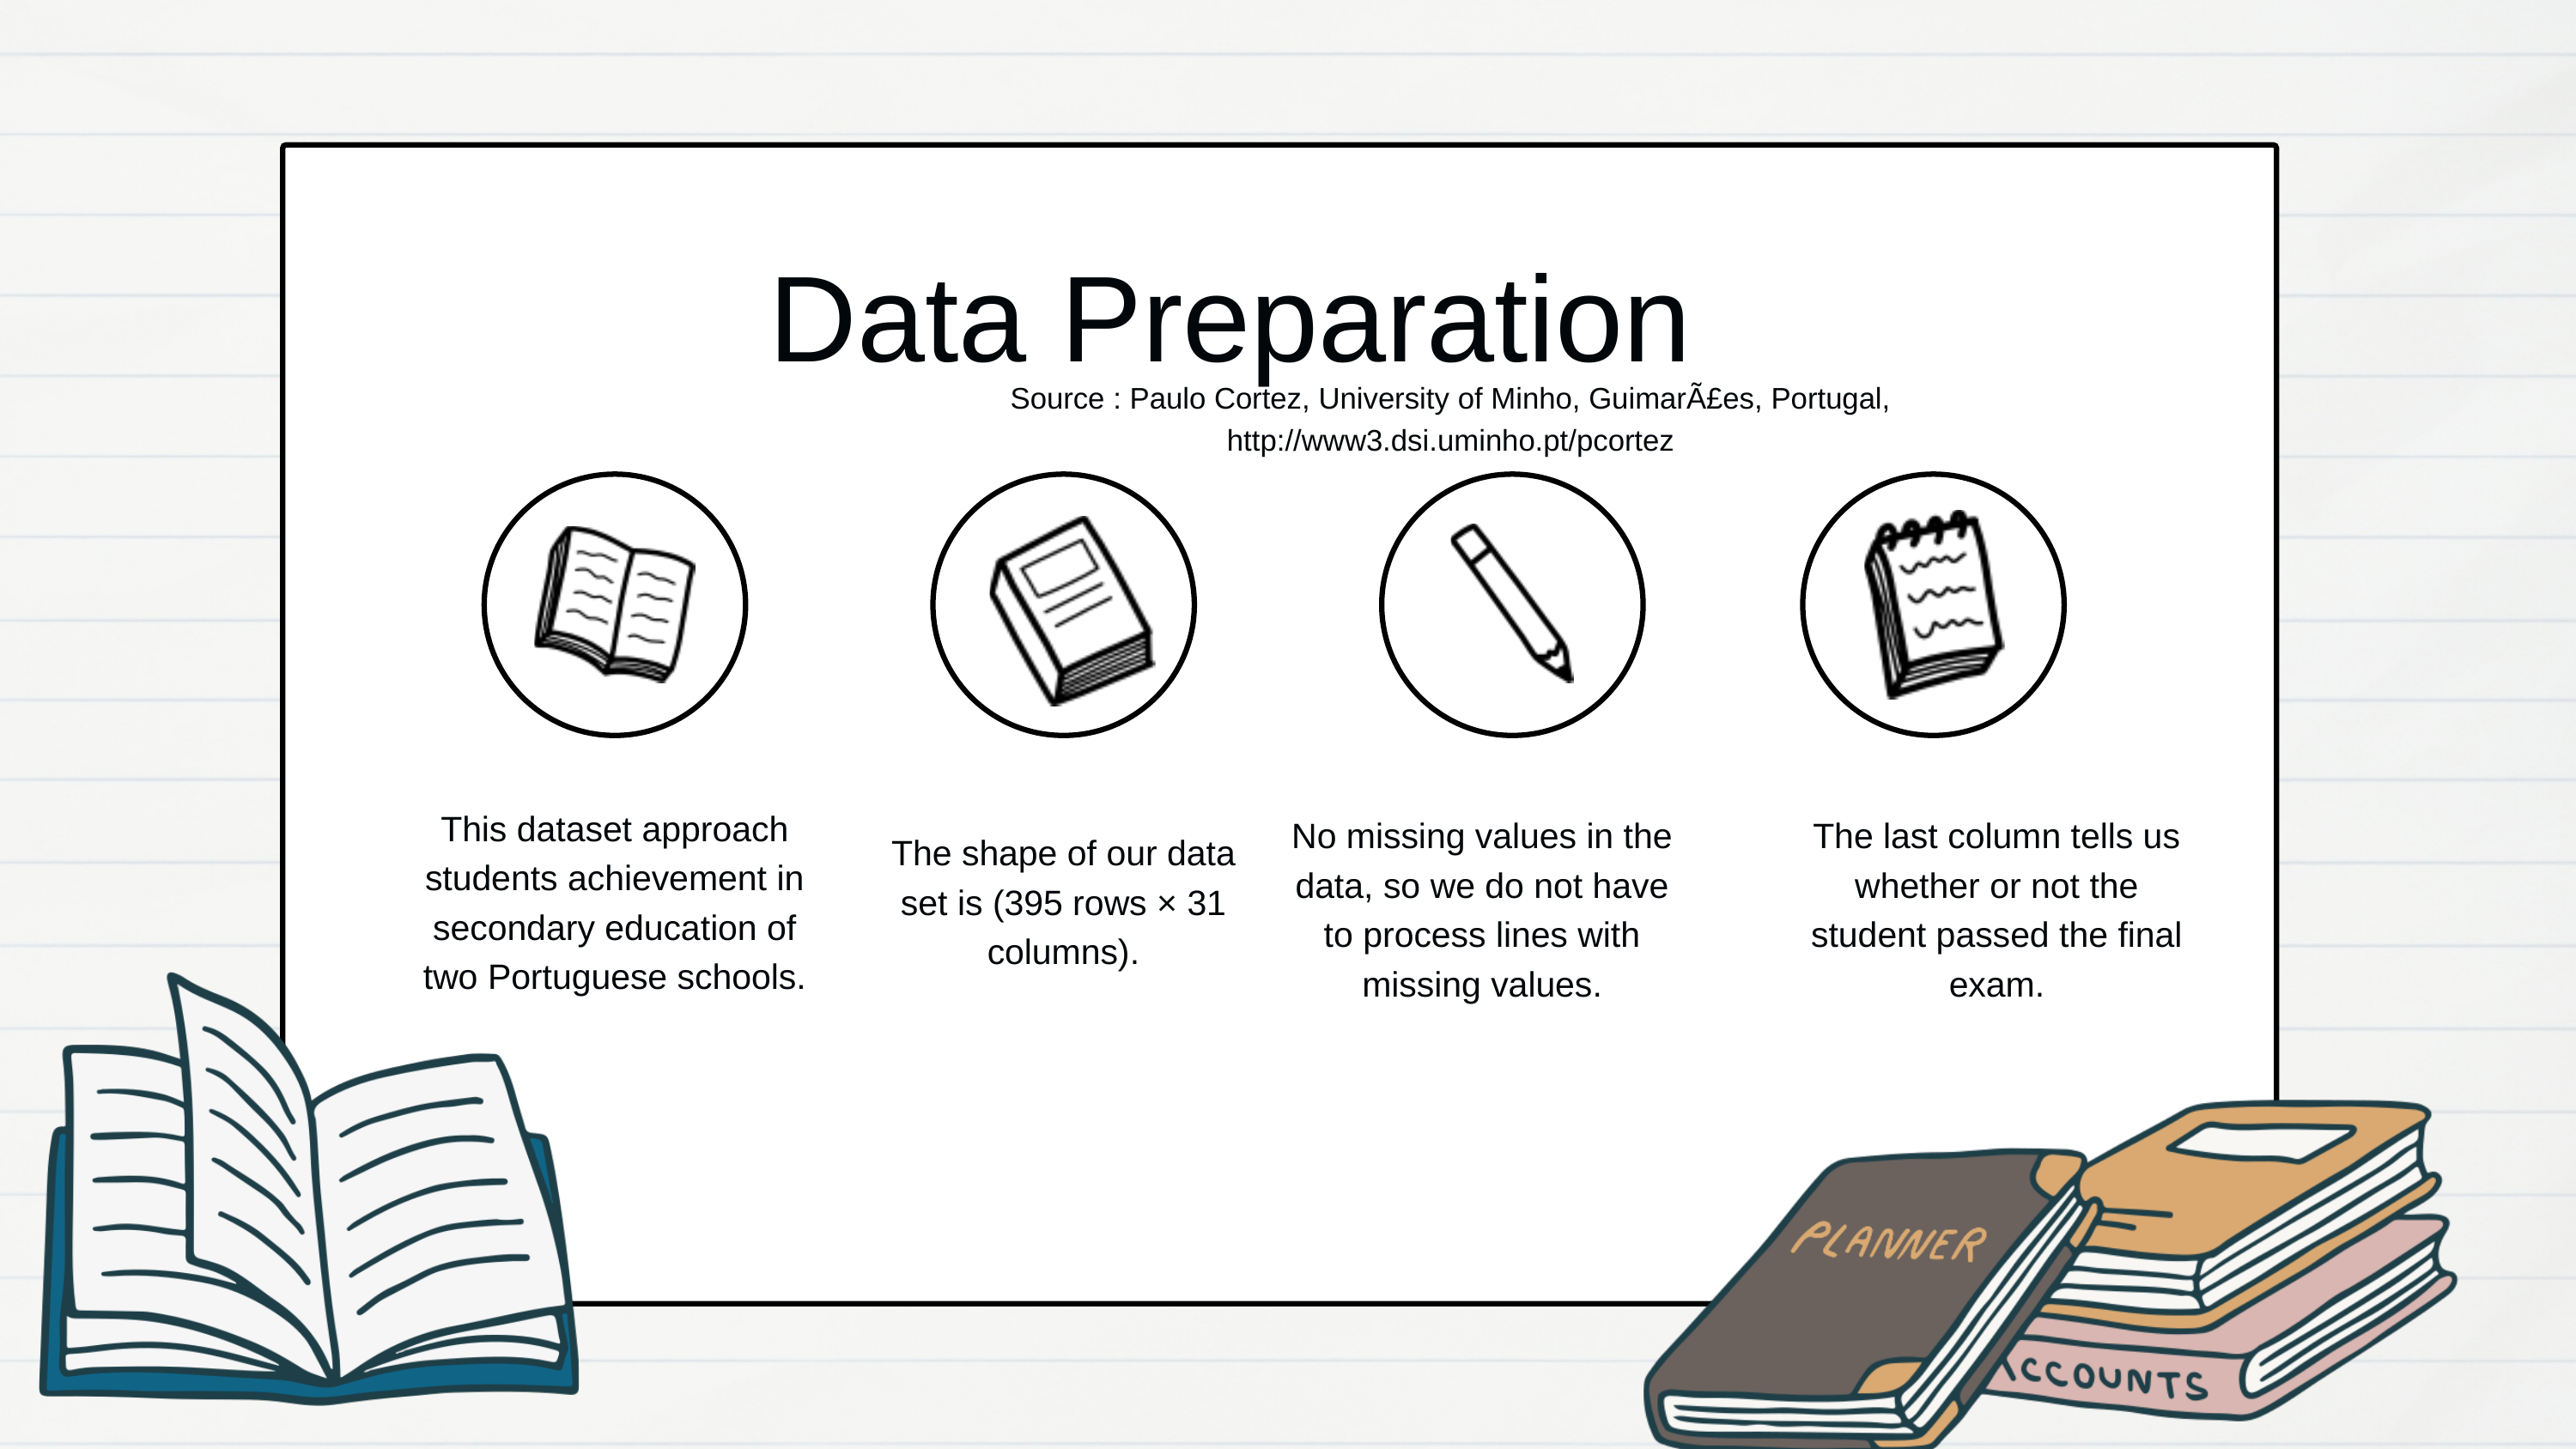

Data Preparation
Source : Paulo Cortez, University of Minho, GuimarÃ£es, Portugal, http://www3.dsi.uminho.pt/pcortez

This dataset approach students achievement in secondary education of two Portuguese schools.

No missing values in the data, so we do not have to process lines with missing values.

The last column tells us whether or not the student passed the final exam.
The shape of our data set is (395 rows × 31 columns).